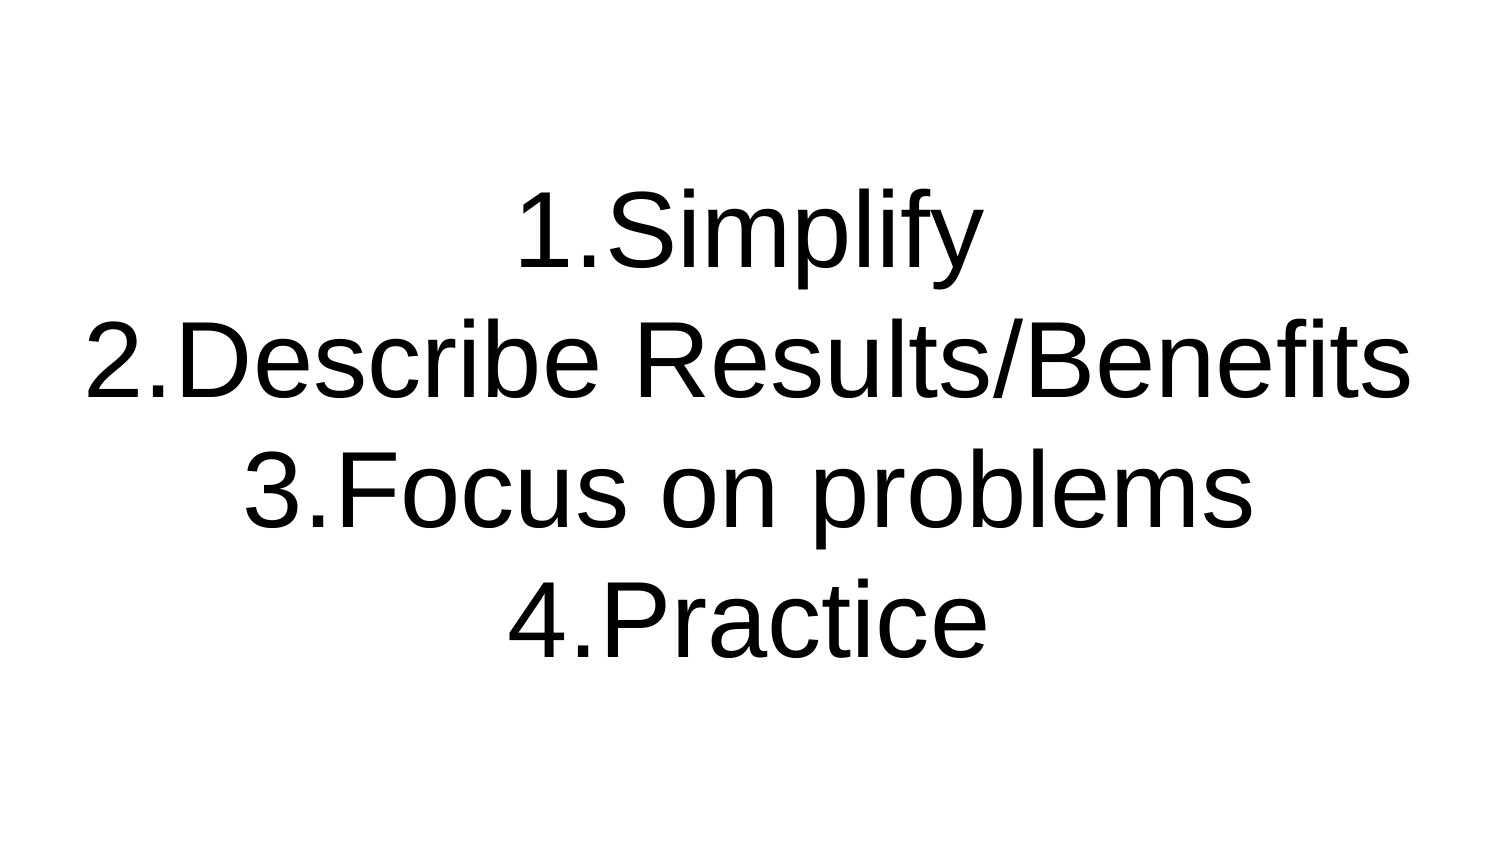

# Simplify
Describe Results/Benefits
Focus on problems
Practice